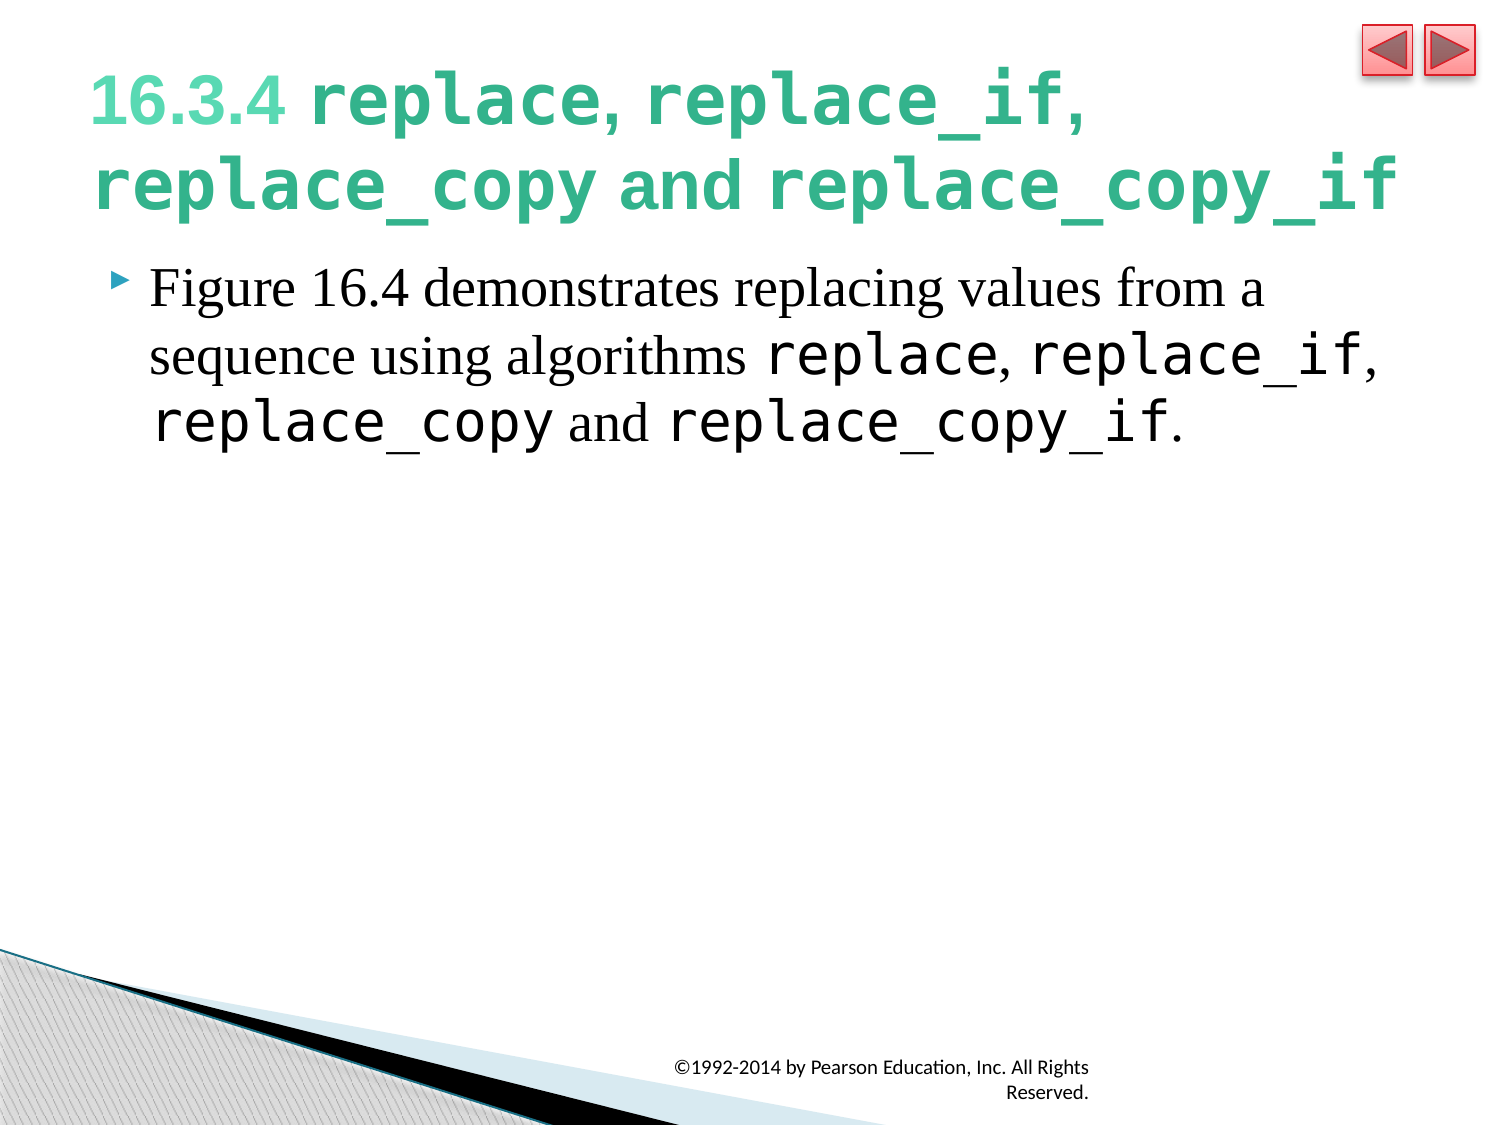

# 16.3.4 replace, replace_if, replace_copy and replace_copy_if
Figure 16.4 demonstrates replacing values from a sequence using algorithms replace, replace_if, replace_copy and replace_copy_if.
©1992-2014 by Pearson Education, Inc. All Rights Reserved.